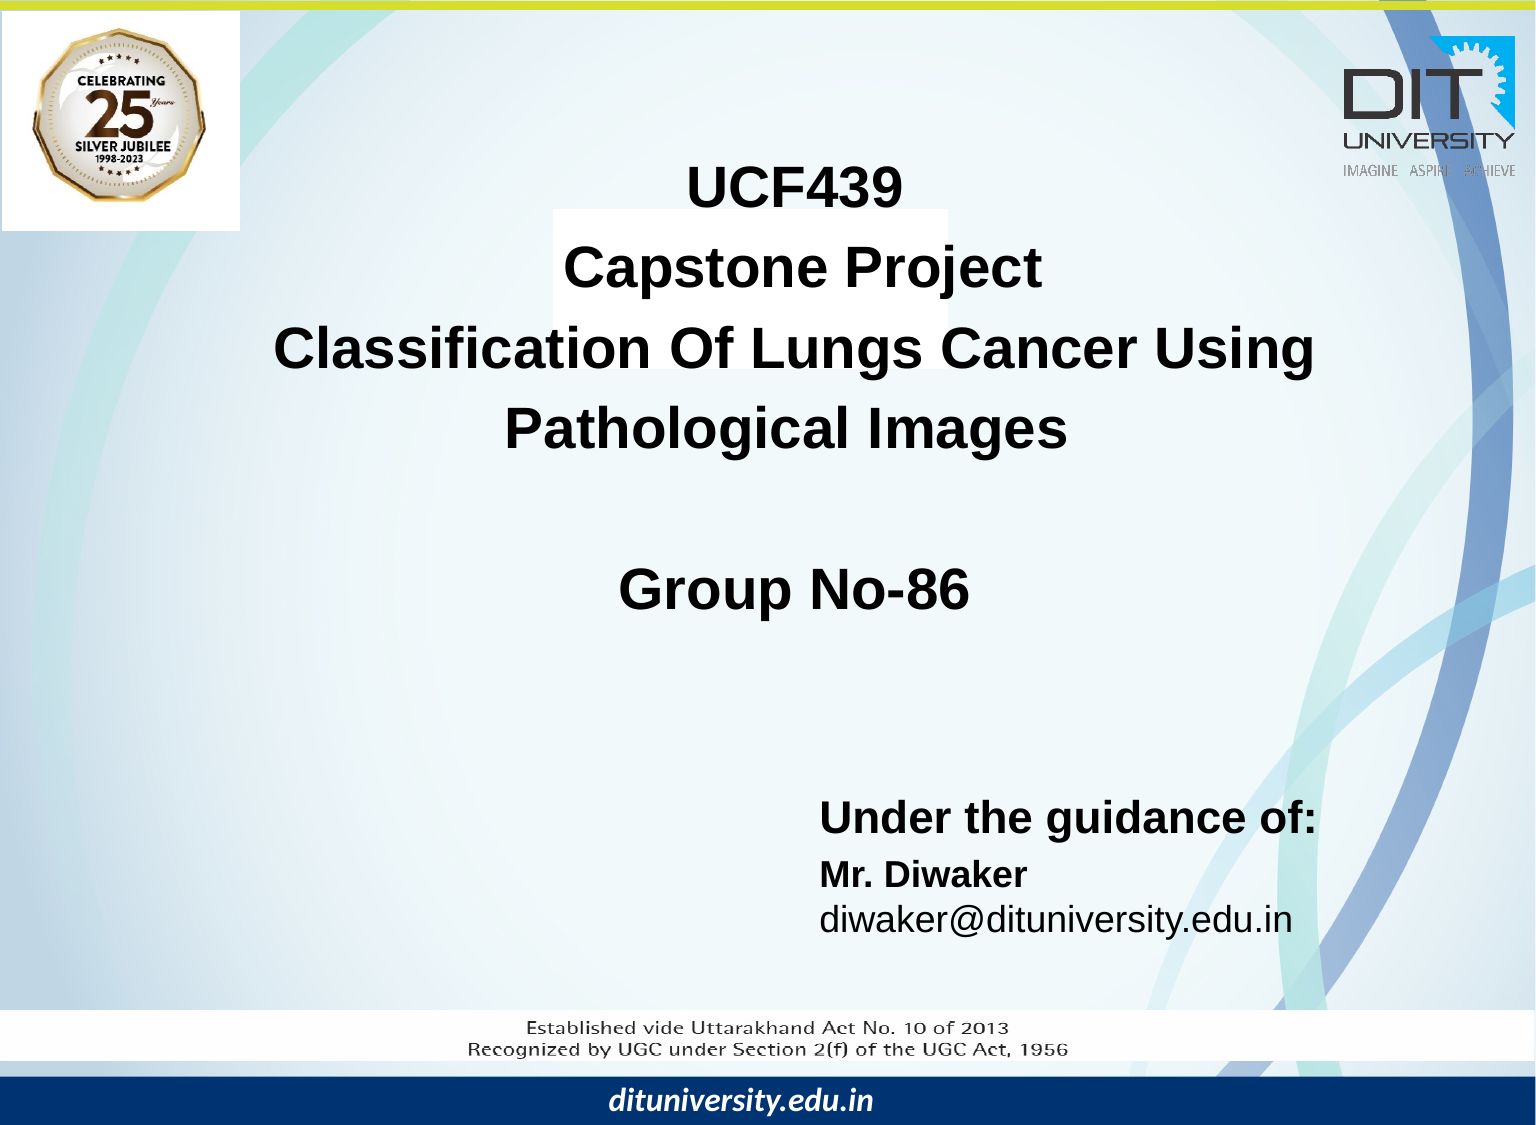

# UCF439 Capstone Project Classification Of Lungs Cancer Using Pathological Images Group No-86
Under the guidance of:
Mr. Diwaker
diwaker@dituniversity.edu.in
1